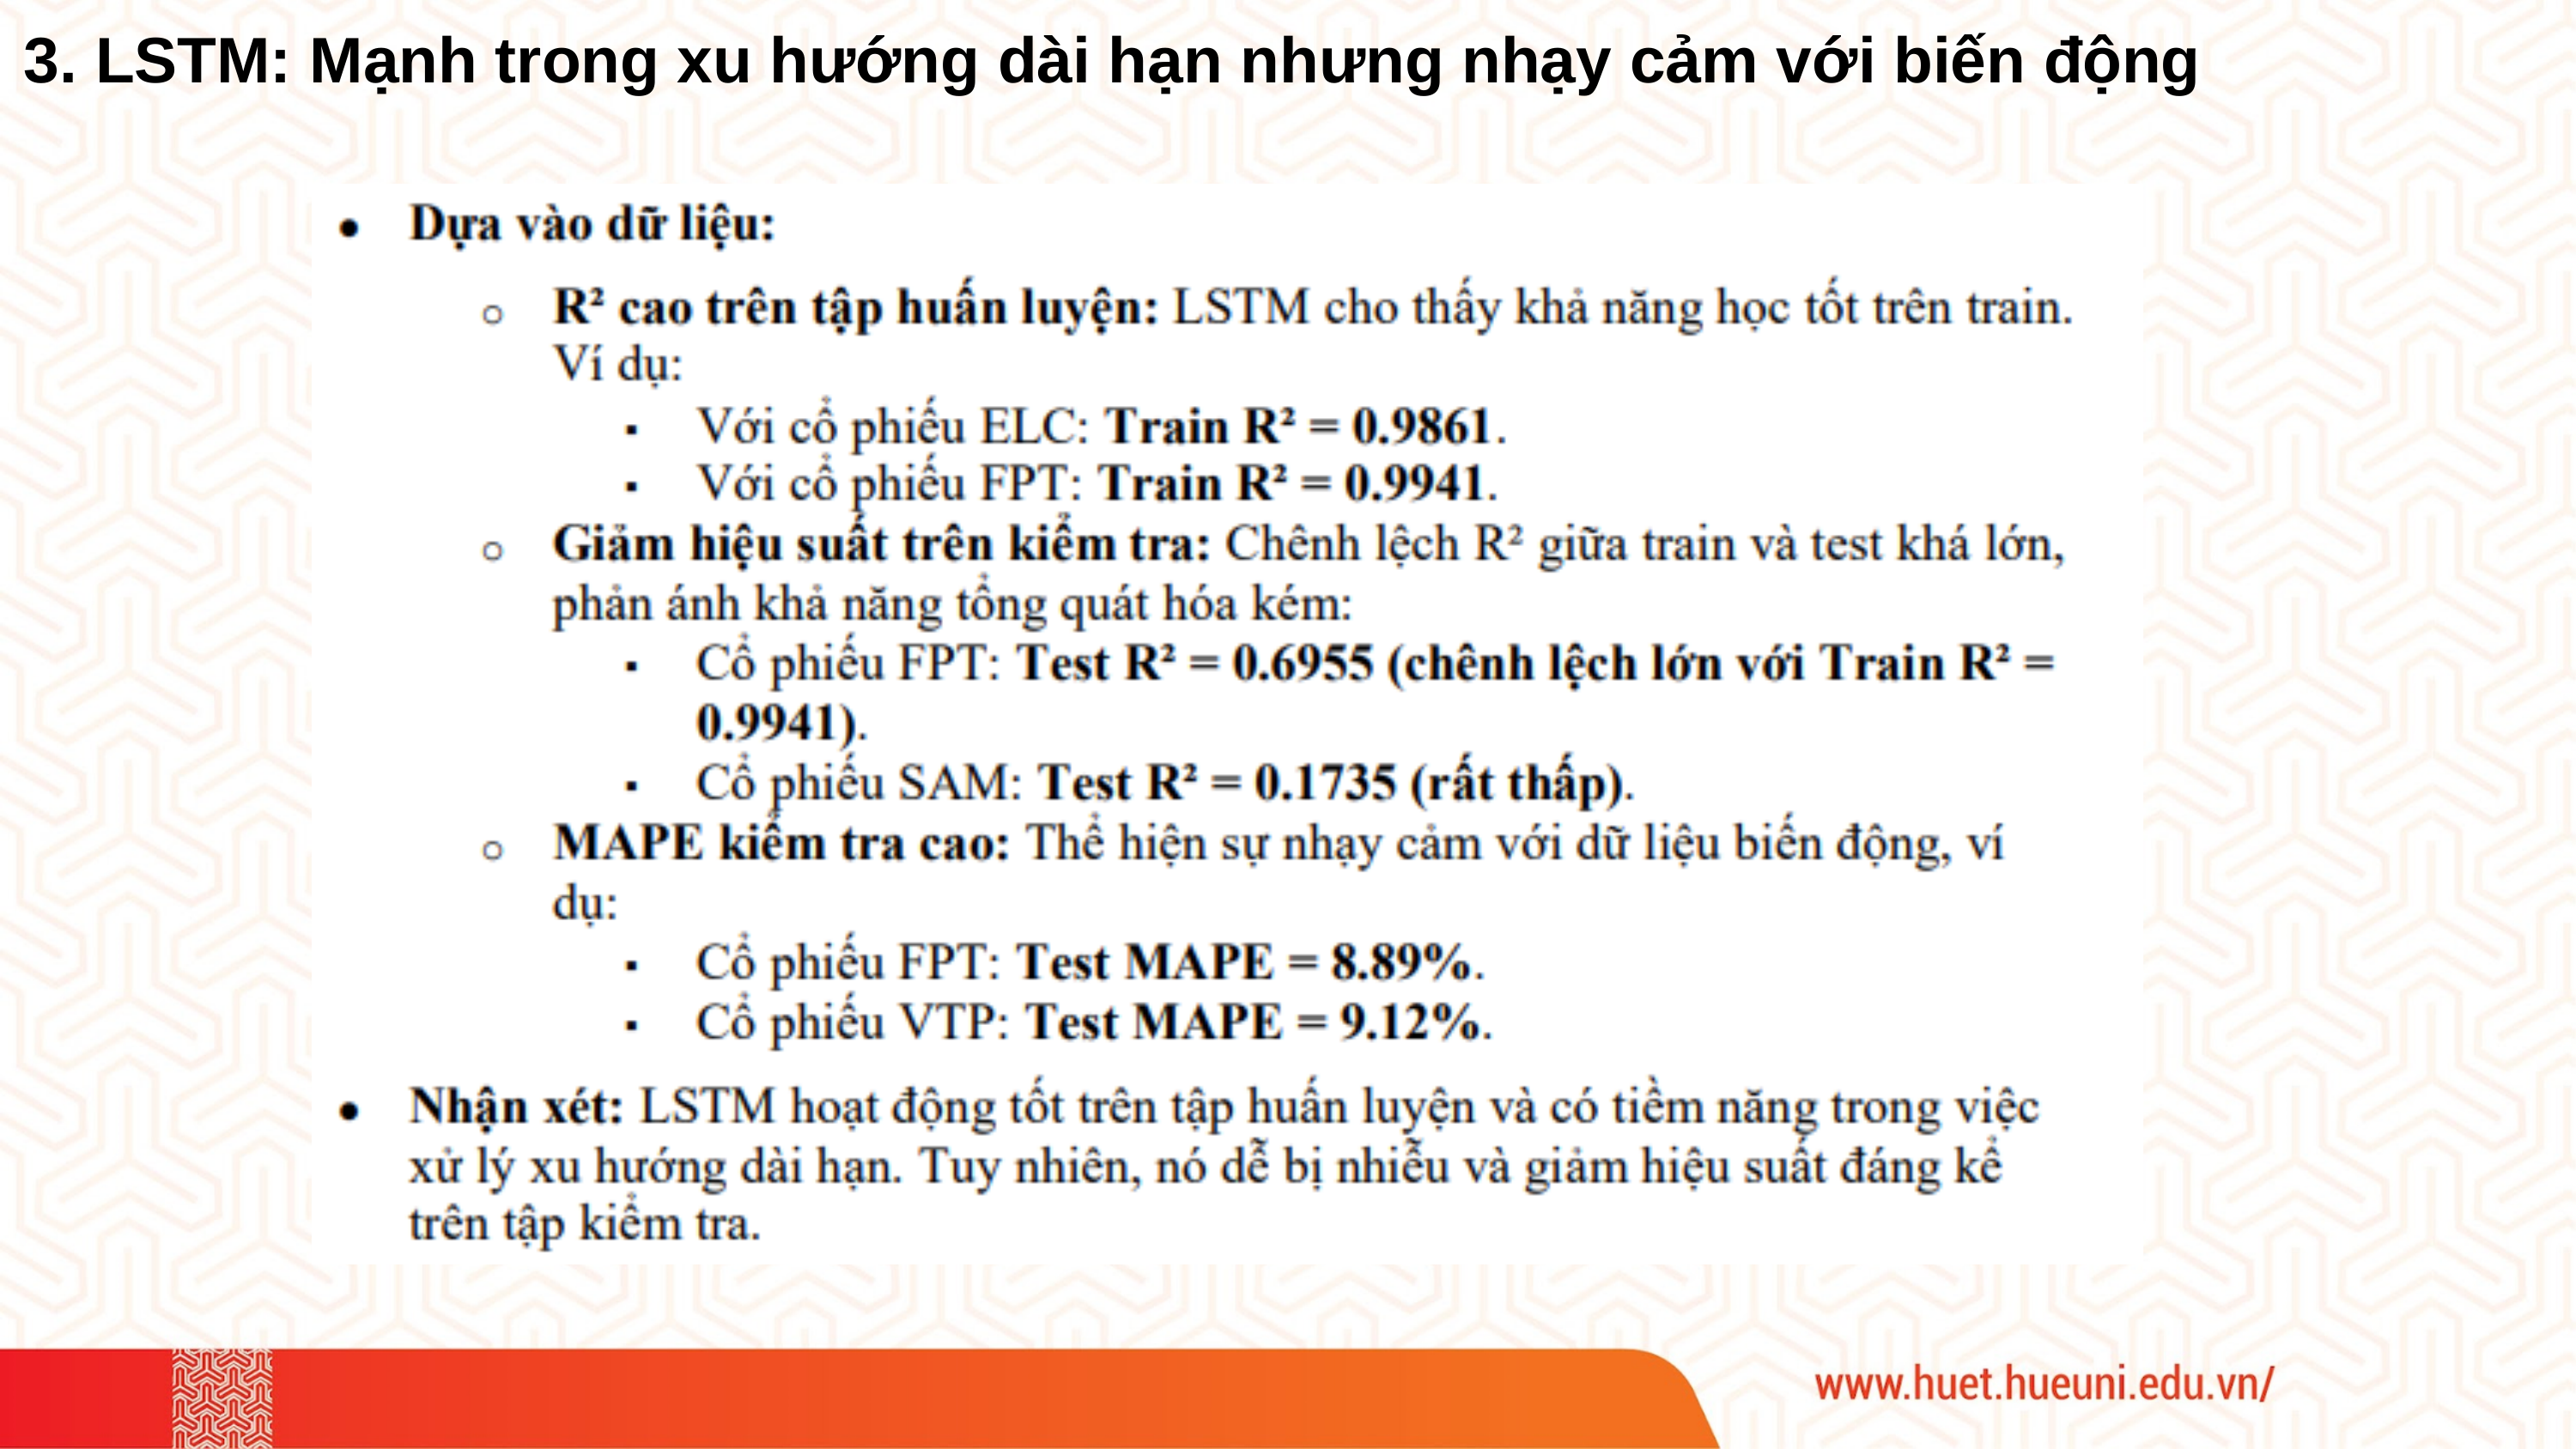

3. LSTM: Mạnh trong xu hướng dài hạn nhưng nhạy cảm với biến động